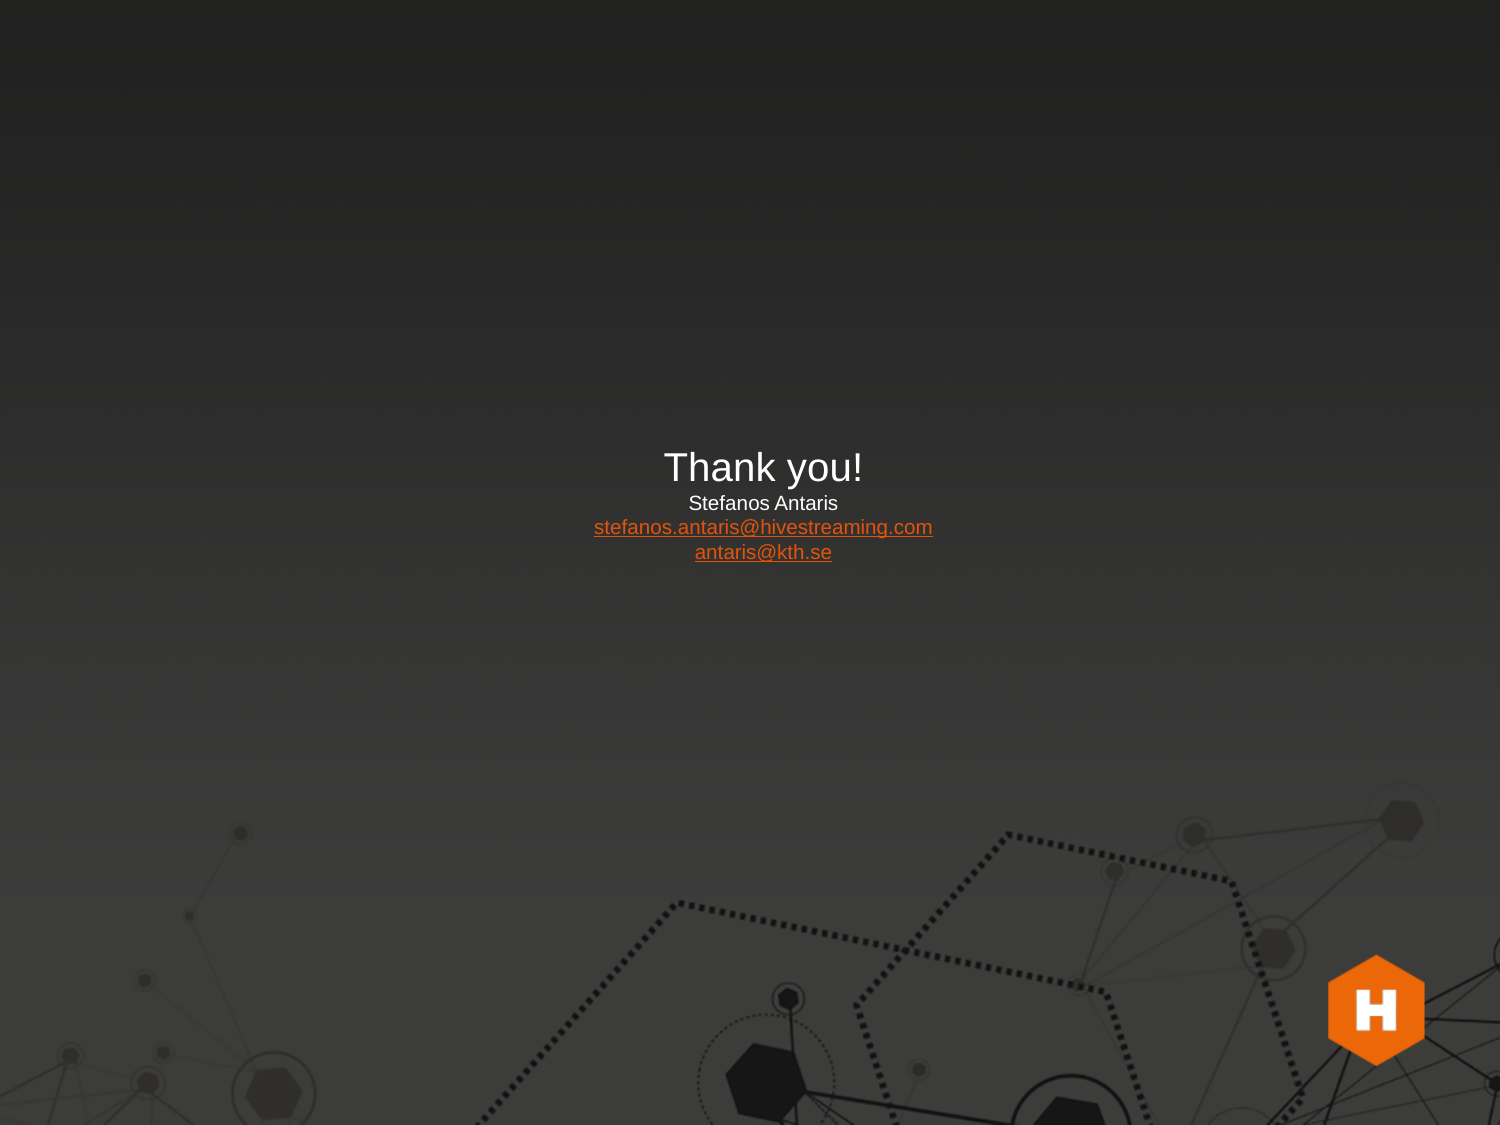

# Thank you! Stefanos Antaris stefanos.antaris@hivestreaming.com antaris@kth.se